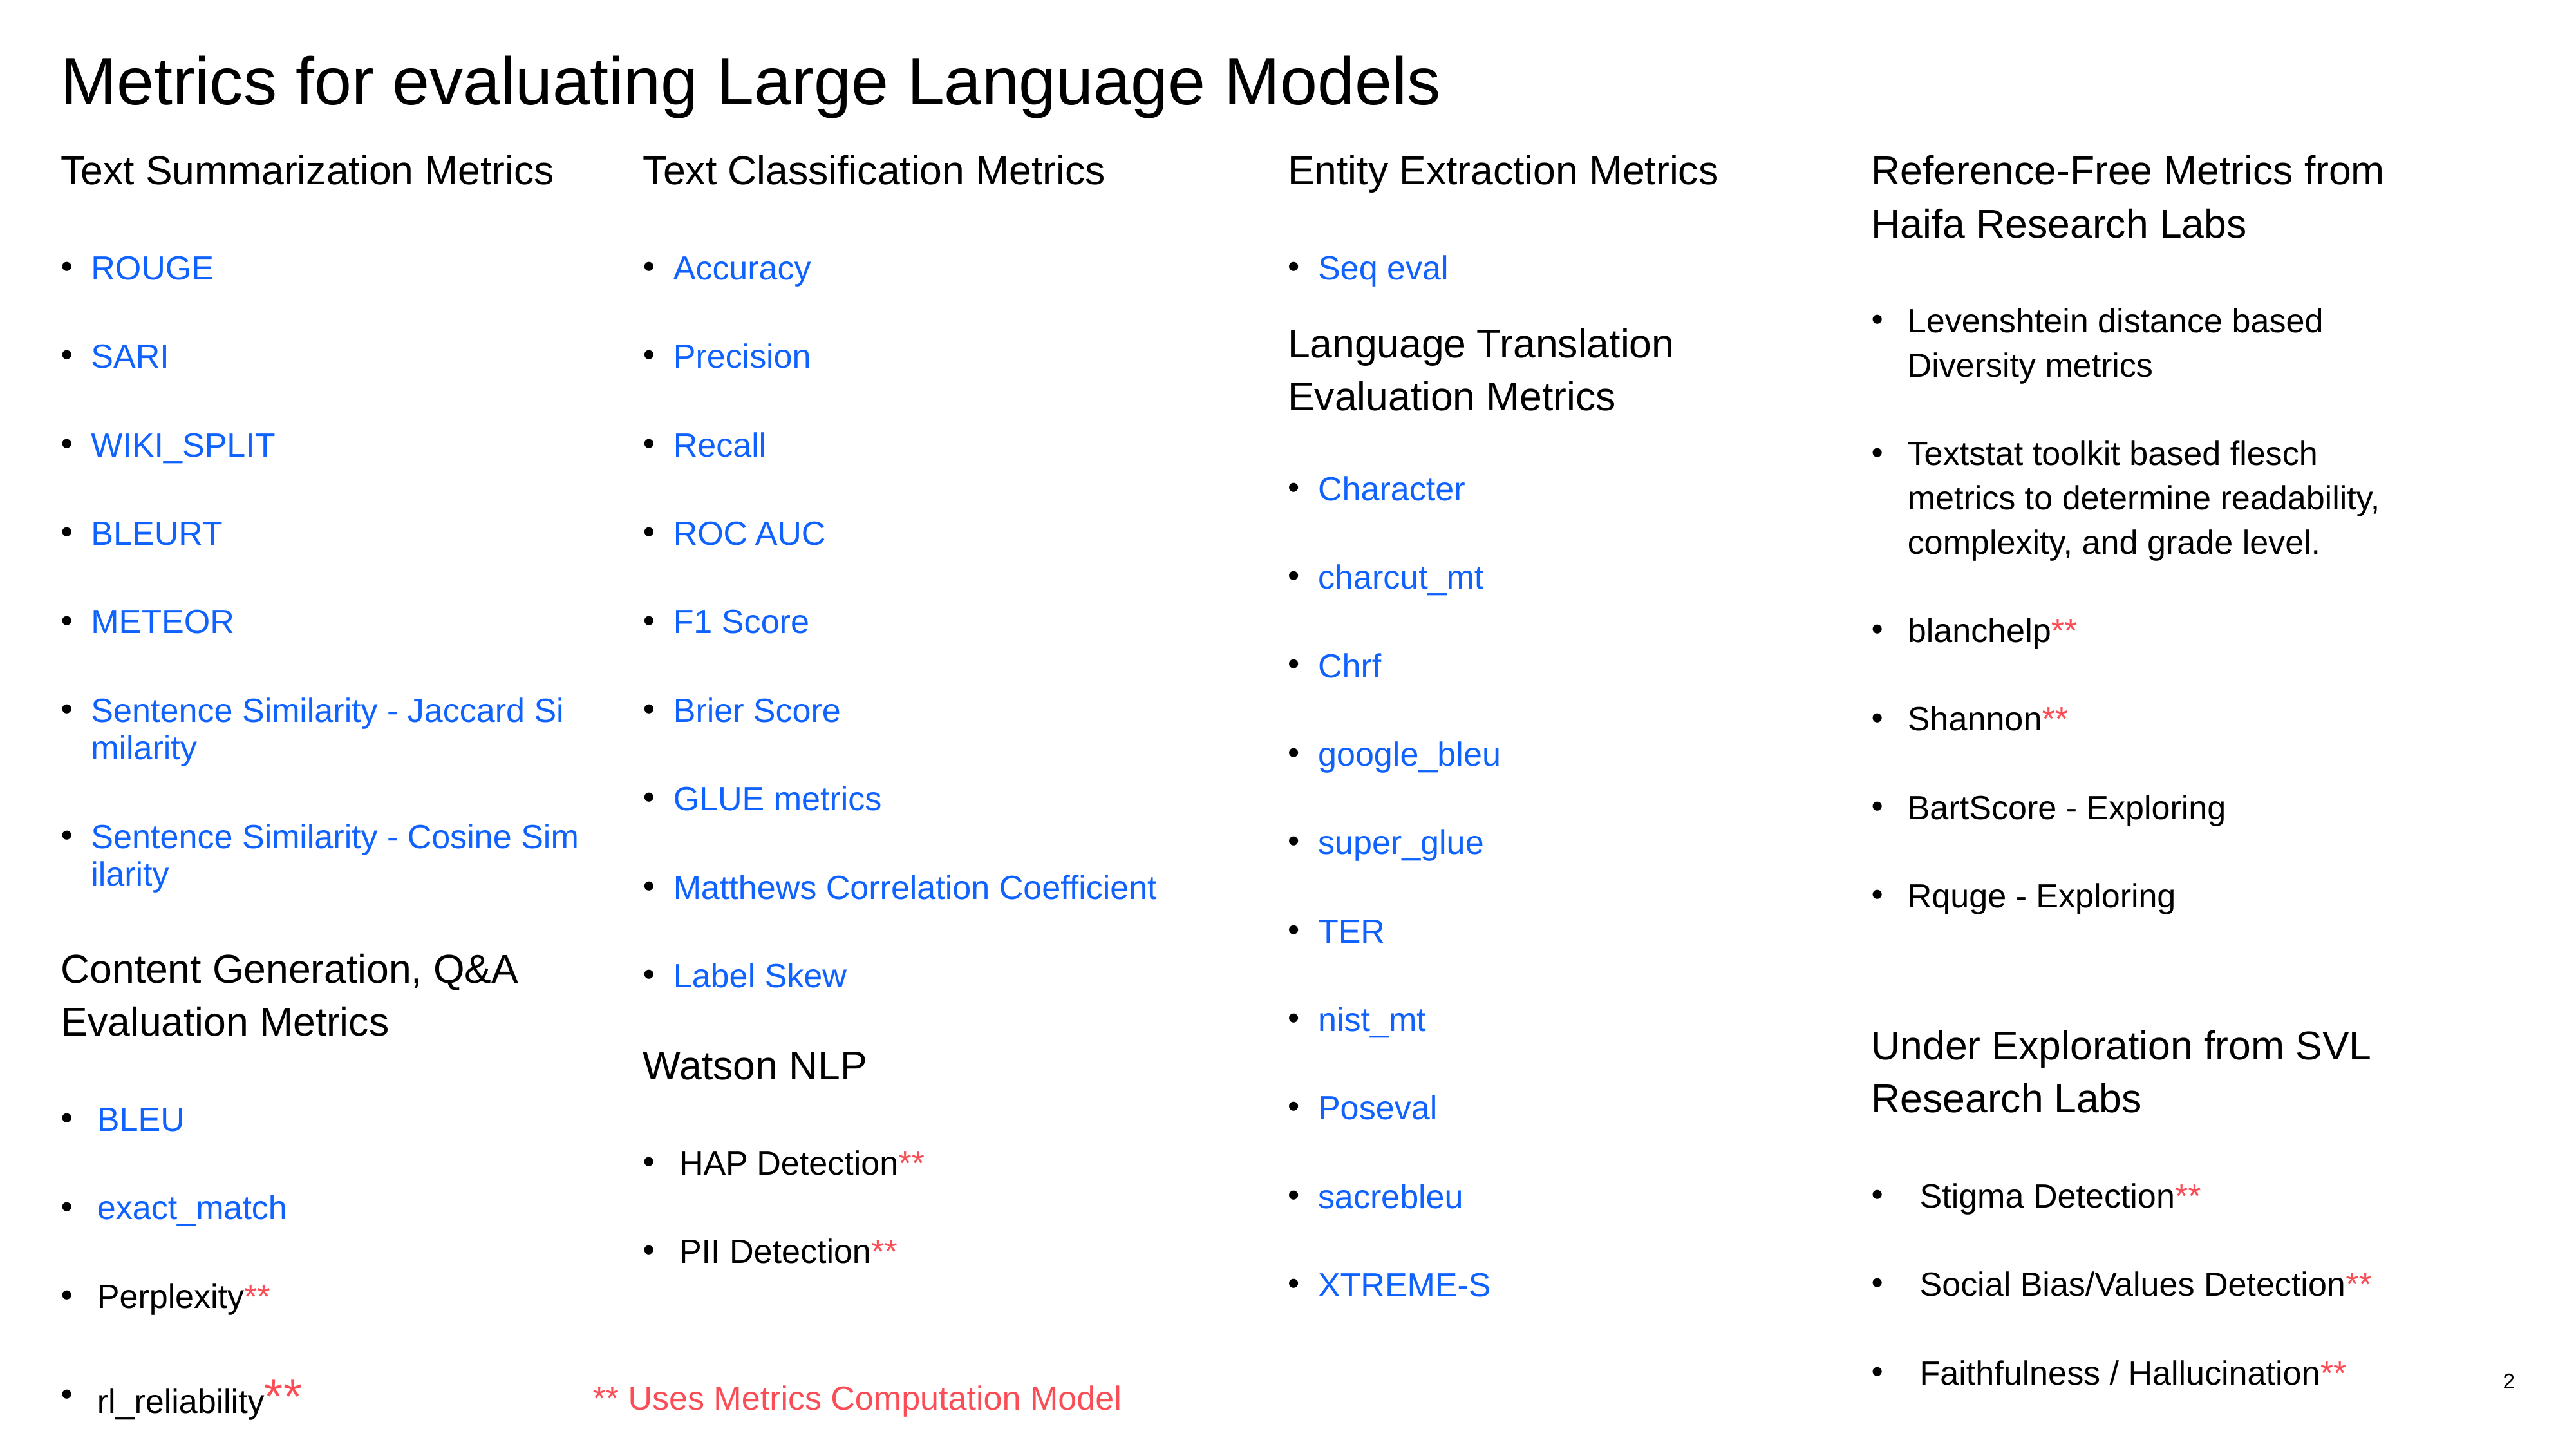

# Metrics for evaluating Large Language Models
Text Summarization Metrics

ROUGE

SARI

WIKI_SPLIT

BLEURT

METEOR

Sentence Similarity - Jaccard Similarity

Sentence Similarity - Cosine Similarity

Text Classification Metrics

Accuracy

Precision

Recall

ROC AUC

F1 Score

Brier Score

GLUE metrics

Matthews Correlation Coefficient

Label Skew

Reference-Free Metrics from Haifa Research Labs

Levenshtein distance based Diversity metrics

Textstat toolkit based flesch metrics to determine readability, complexity, and grade level.

blanchelp**

Shannon**

BartScore - Exploring

Rquge - Exploring

Entity Extraction Metrics

Seq eval

Language Translation Evaluation Metrics

Character

charcut_mt

Chrf

google_bleu

super_glue

TER

nist_mt

Poseval

sacrebleu

XTREME-S

Content Generation, Q&A Evaluation Metrics

BLEU

exact_match

Perplexity**

rl_reliability**
Under Exploration from SVL Research Labs

Stigma Detection**

Social Bias/Values Detection**

Faithfulness / Hallucination**

Watson NLP

HAP Detection**

PII Detection**

2
** Uses Metrics Computation Model